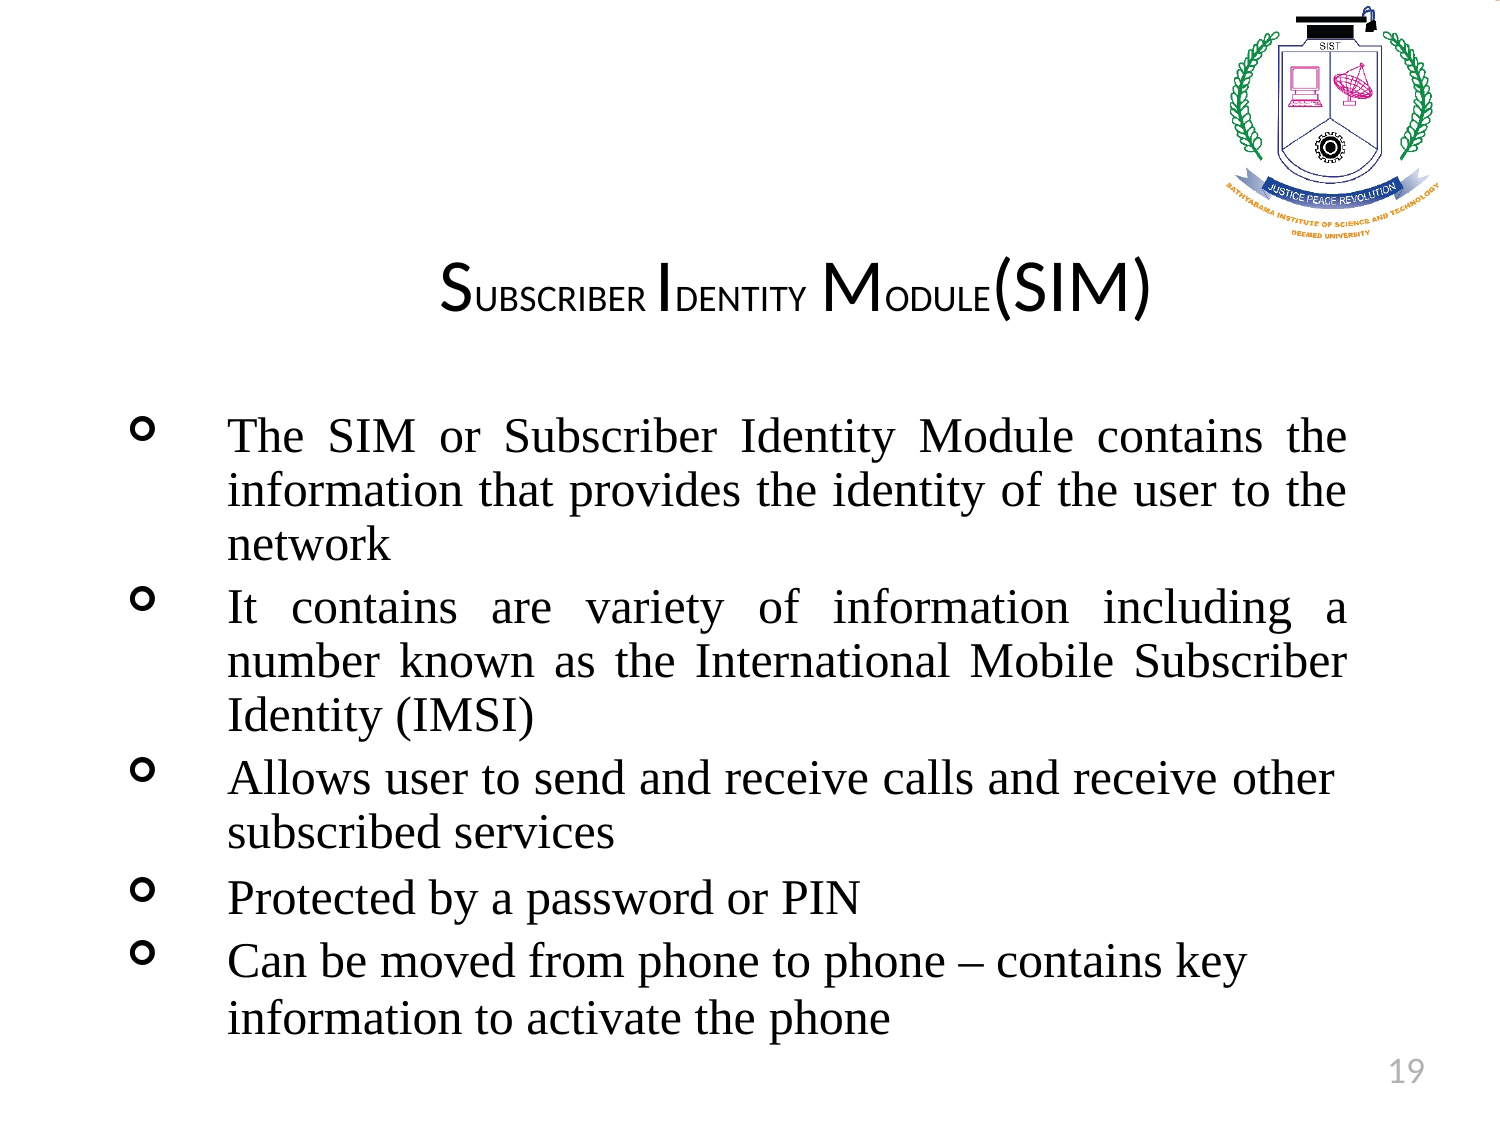

SUBSCRIBER IDENTITY MODULE(SIM)
The SIM or Subscriber Identity Module contains the information that provides the identity of the user to the network
It contains are variety of information including a number known as the International Mobile Subscriber Identity (IMSI)
Allows user to send and receive calls and receive other  subscribed services
Protected by a password or PIN
Can be moved from phone to phone – contains key
information to activate the phone

19